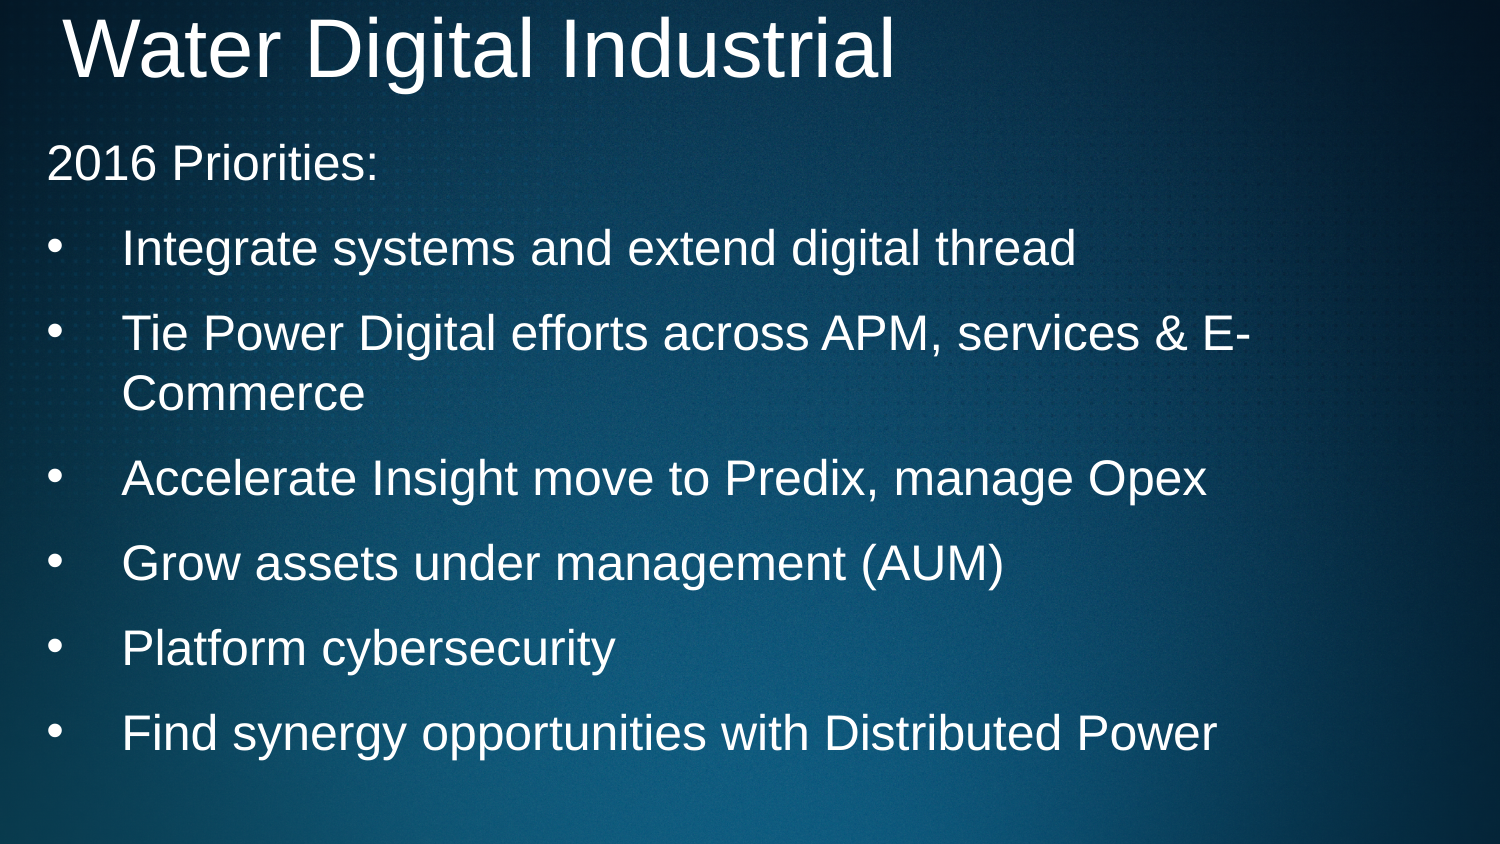

# Water Digital Industrial
2016 Priorities:
Integrate systems and extend digital thread
Tie Power Digital efforts across APM, services & E-Commerce
Accelerate Insight move to Predix, manage Opex
Grow assets under management (AUM)
Platform cybersecurity
Find synergy opportunities with Distributed Power